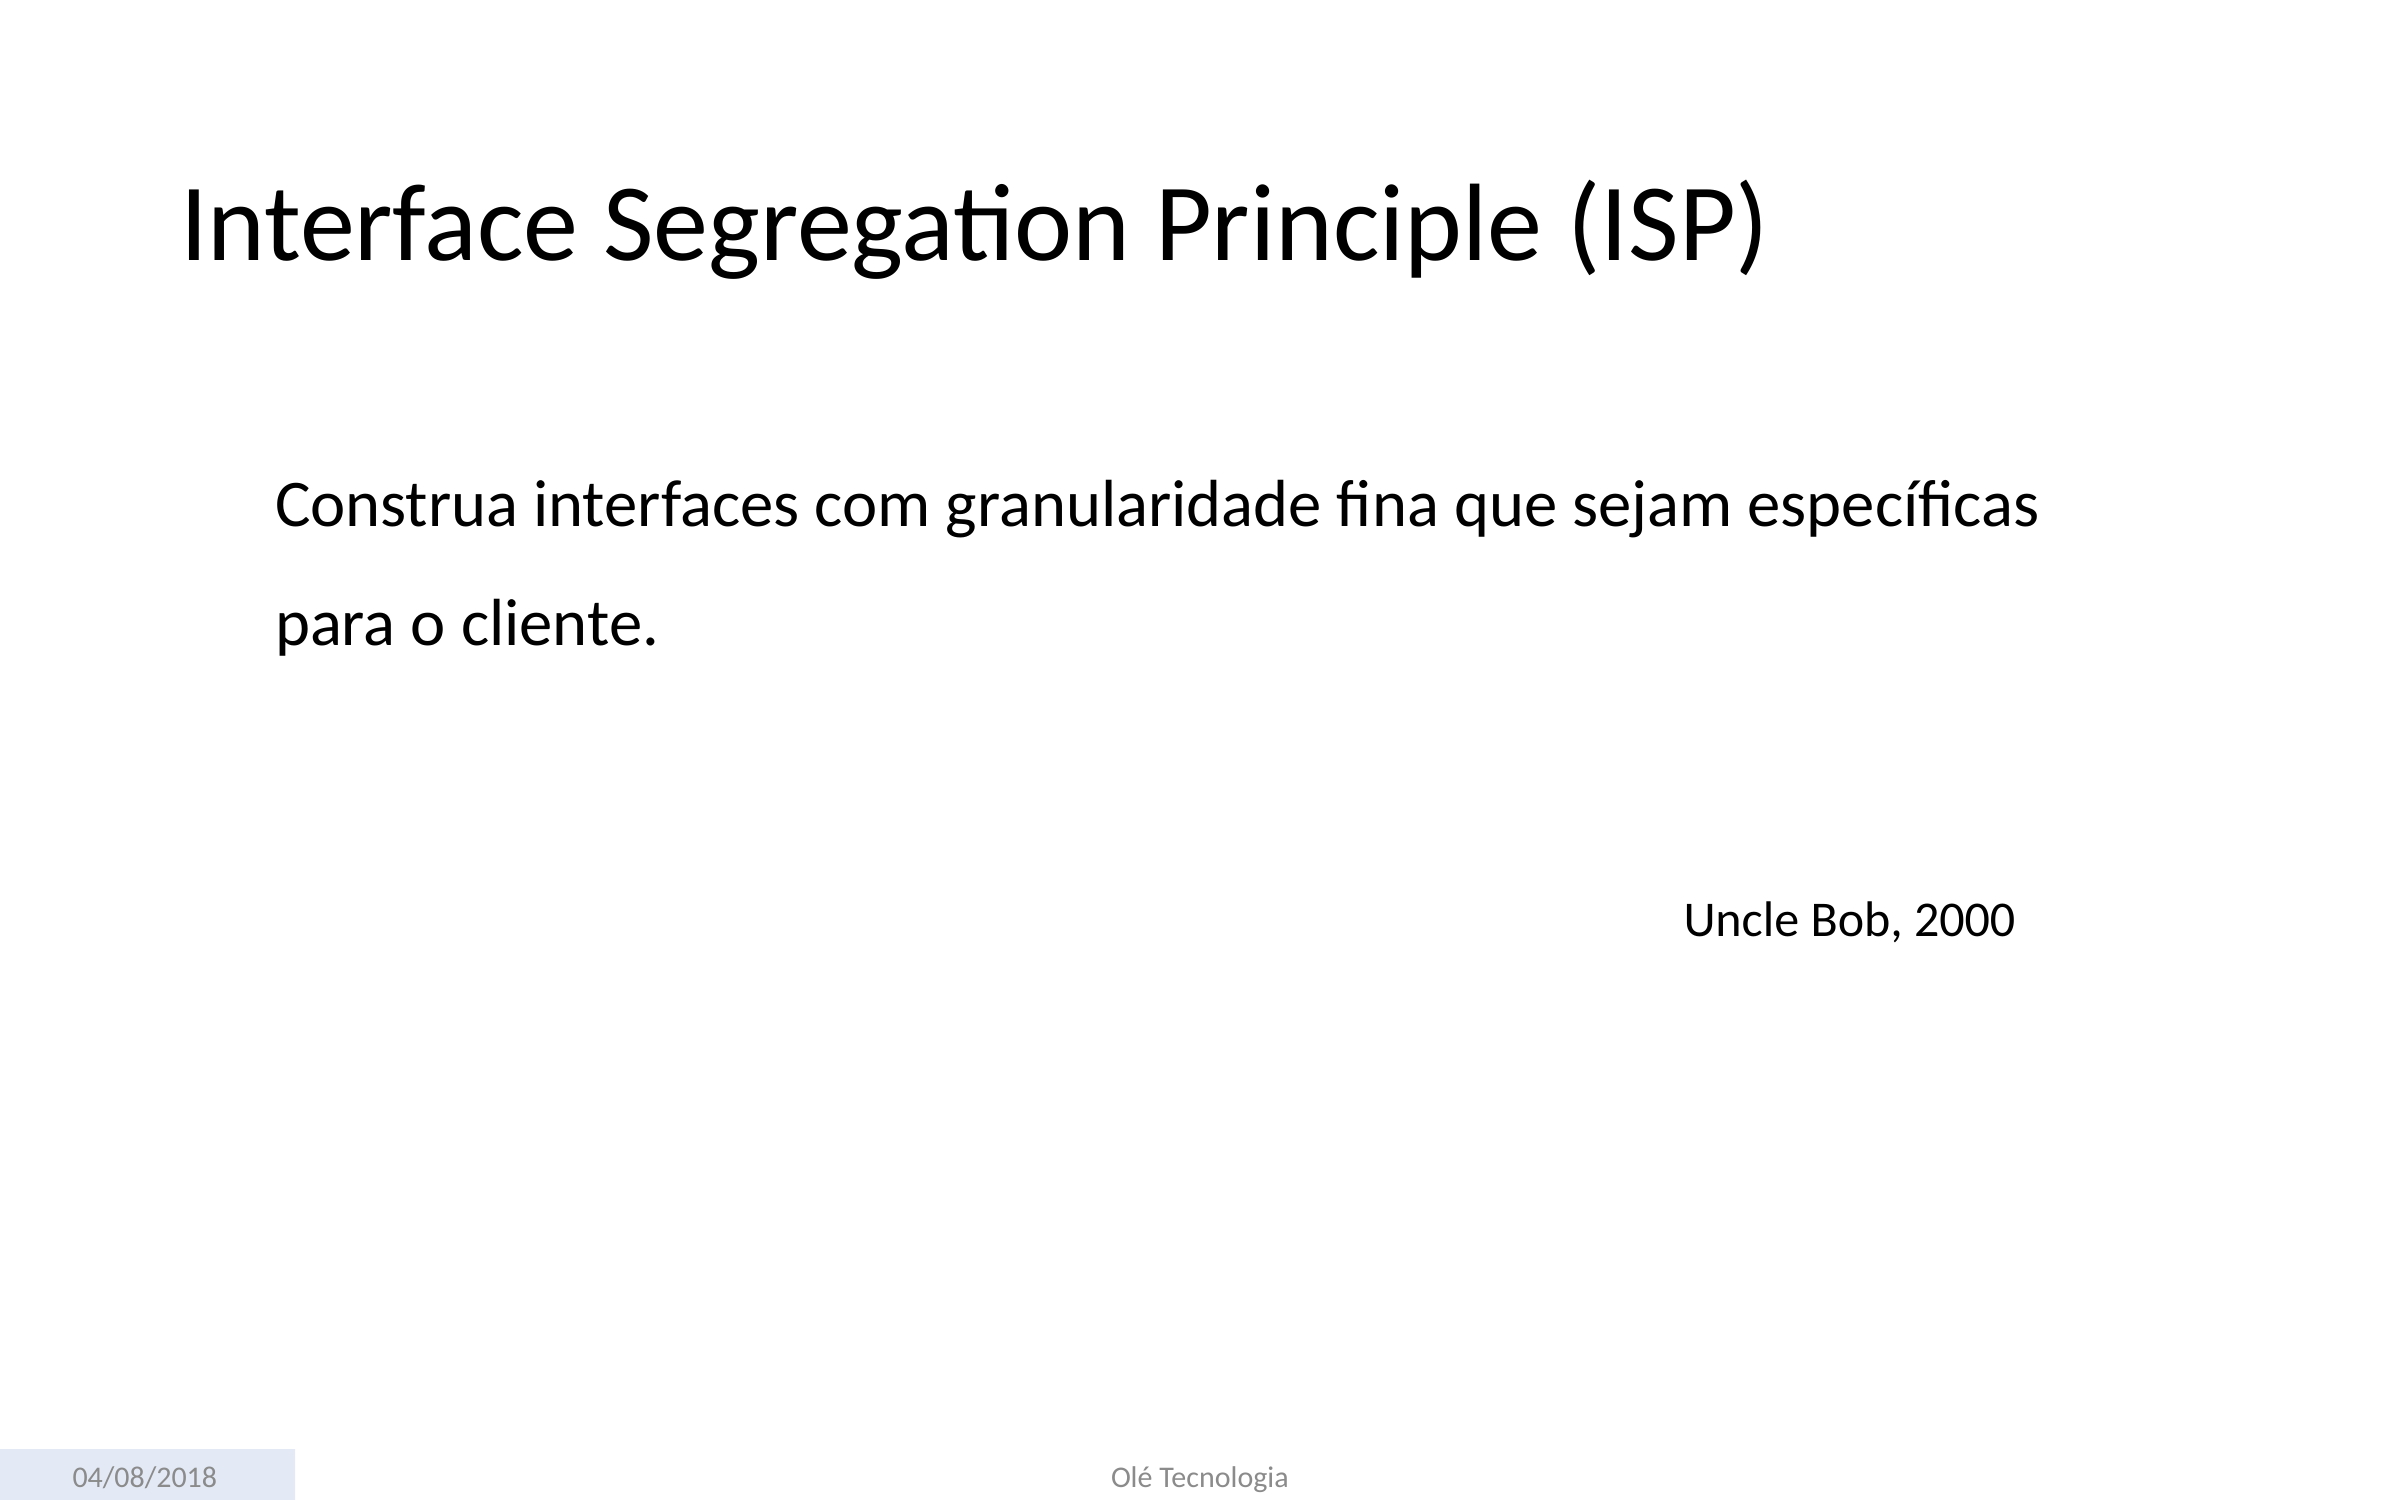

# Interface Segregation Principle (ISP)
Construa interfaces com granularidade fina que sejam específicas para o cliente.
Uncle Bob, 2000
04/08/2018
Olé Tecnologia